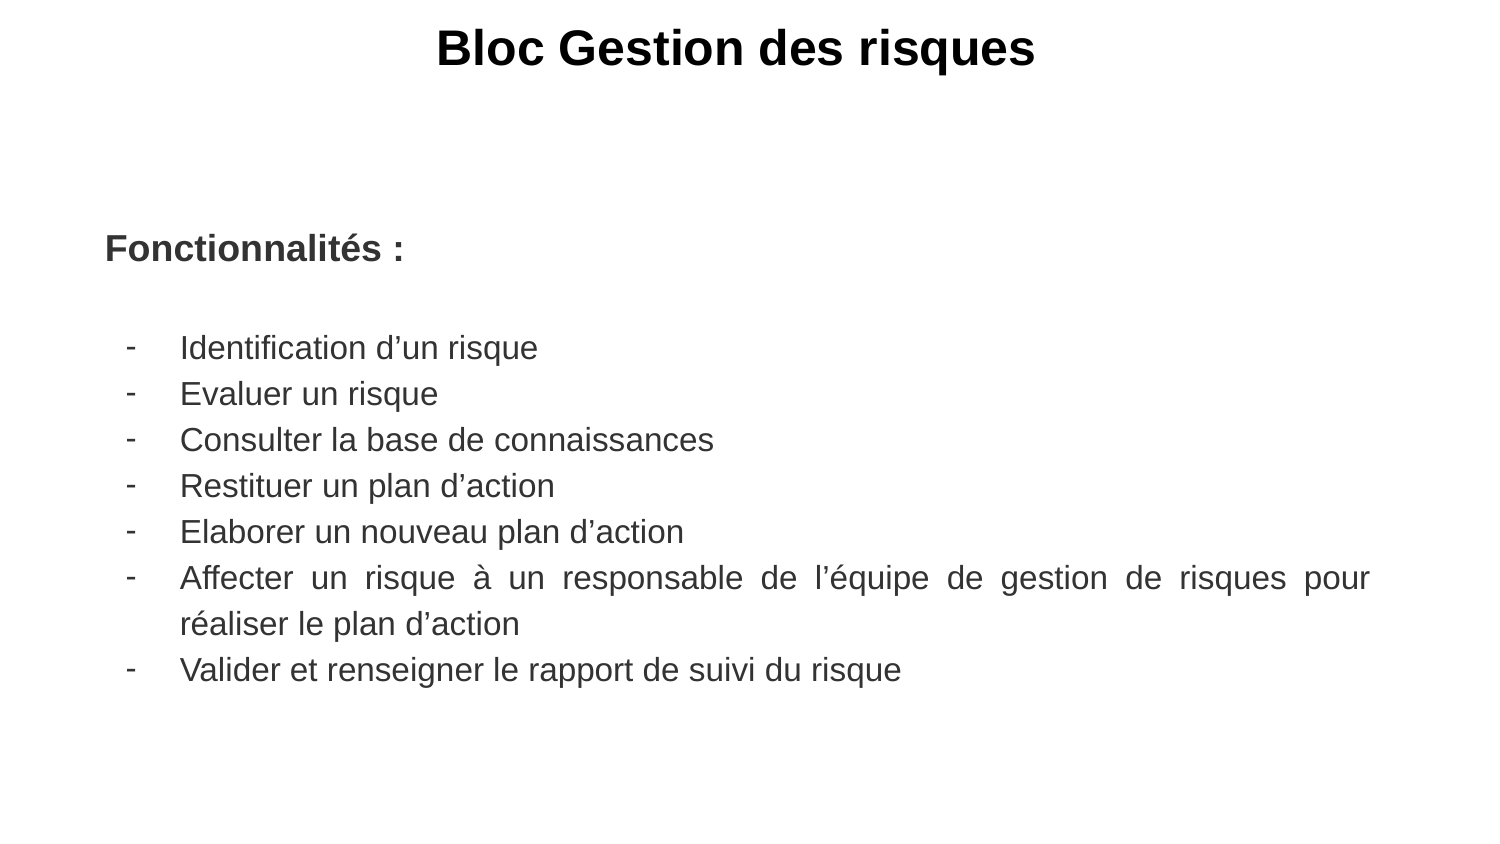

# Bloc Gestion des risques

Fonctionnalités :

Identification d’un risque
Evaluer un risque
Consulter la base de connaissances
Restituer un plan d’action
Elaborer un nouveau plan d’action
Affecter un risque à un responsable de l’équipe de gestion de risques pour réaliser le plan d’action
Valider et renseigner le rapport de suivi du risque